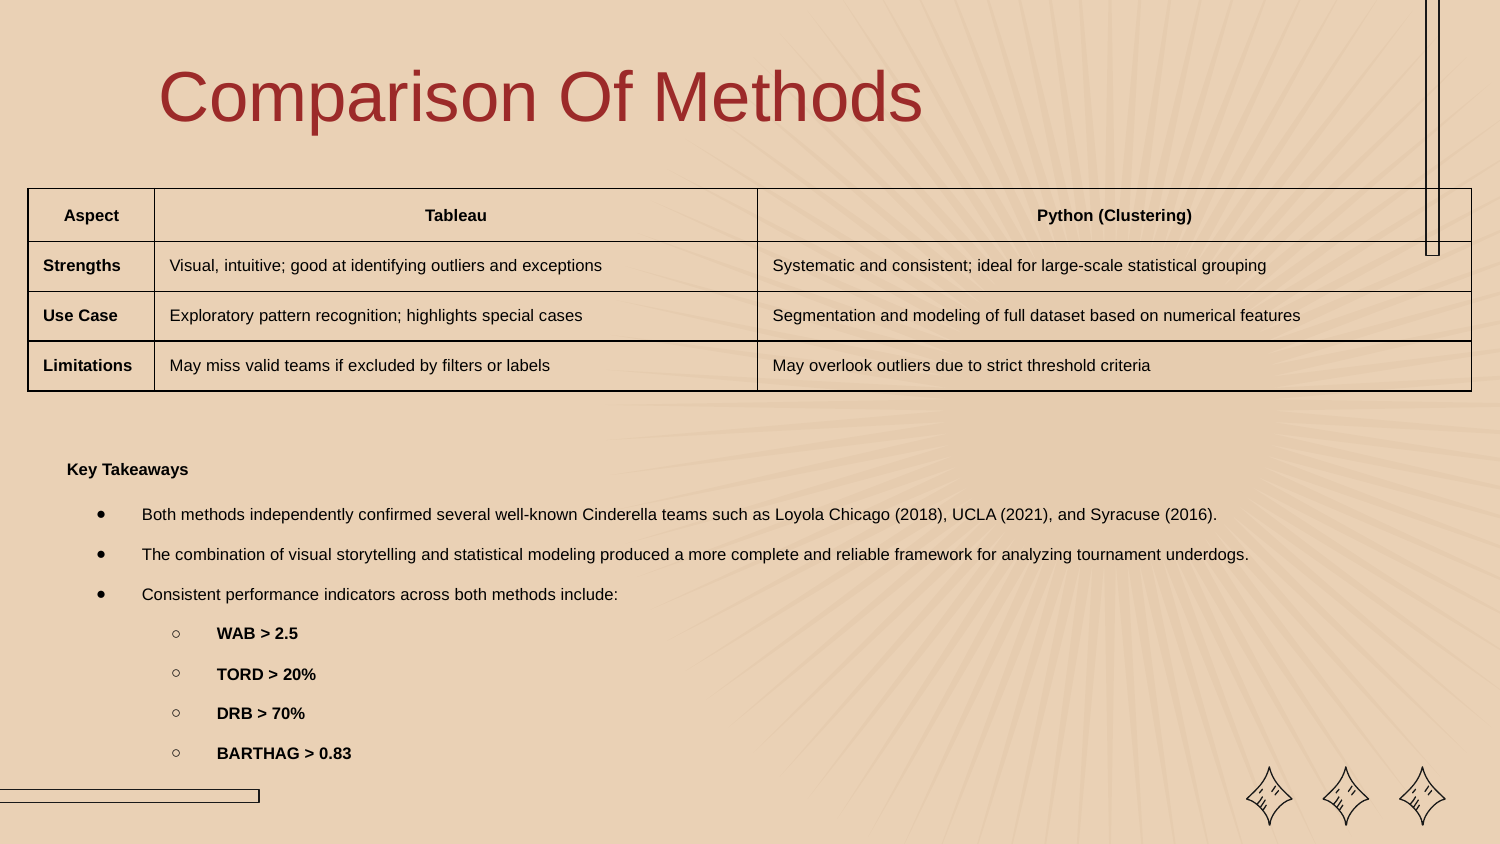

# Comparison Of Methods
| Aspect | Tableau | Python (Clustering) |
| --- | --- | --- |
| Strengths | Visual, intuitive; good at identifying outliers and exceptions | Systematic and consistent; ideal for large-scale statistical grouping |
| Use Case | Exploratory pattern recognition; highlights special cases | Segmentation and modeling of full dataset based on numerical features |
| Limitations | May miss valid teams if excluded by filters or labels | May overlook outliers due to strict threshold criteria |
Key Takeaways
Both methods independently confirmed several well-known Cinderella teams such as Loyola Chicago (2018), UCLA (2021), and Syracuse (2016).
The combination of visual storytelling and statistical modeling produced a more complete and reliable framework for analyzing tournament underdogs.
Consistent performance indicators across both methods include:
WAB > 2.5
TORD > 20%
DRB > 70%
BARTHAG > 0.83